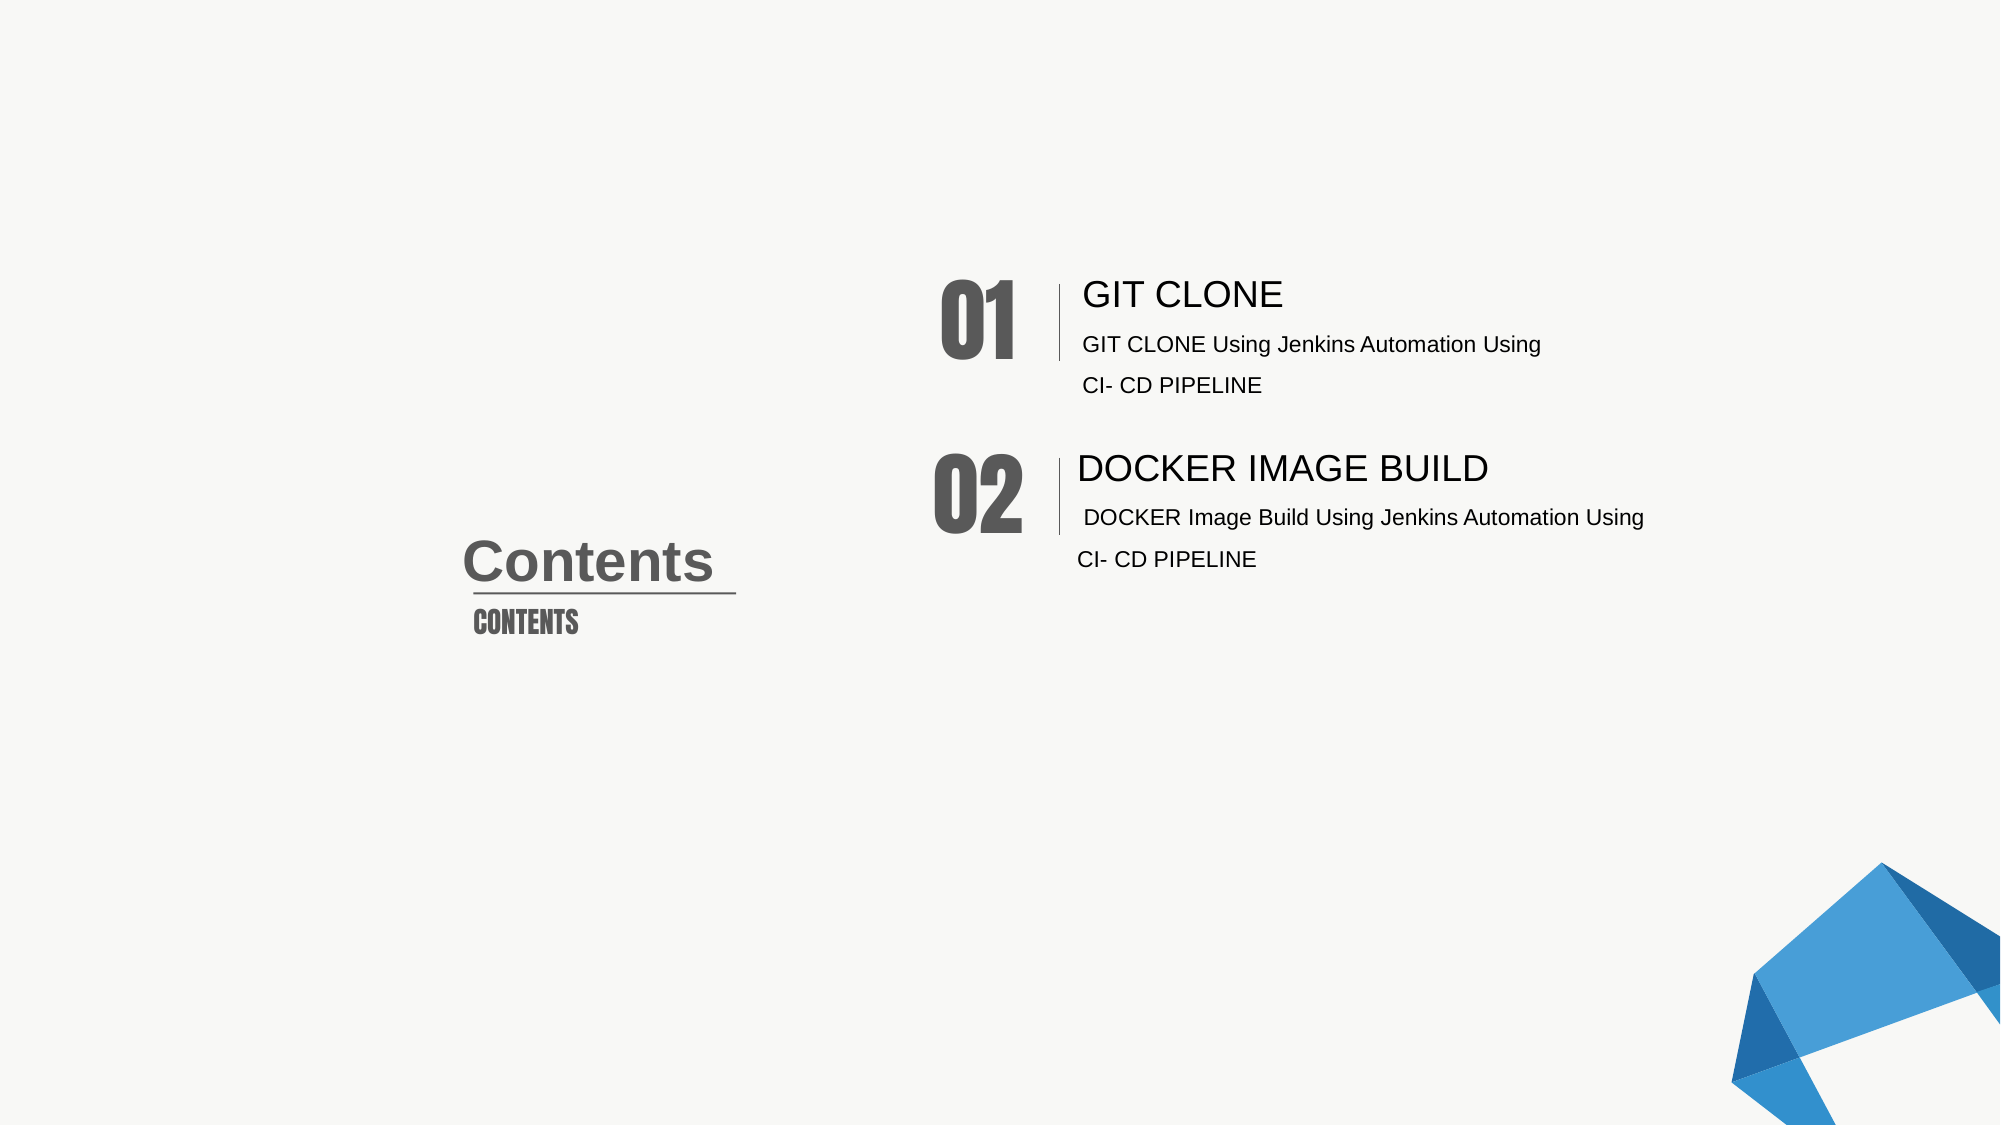

01
GIT CLONE
GIT CLONE Using Jenkins Automation Using CI- CD PIPELINE
02
DOCKER IMAGE BUILD
 DOCKER Image Build Using Jenkins Automation Using CI- CD PIPELINE
Contents

CONTENTS